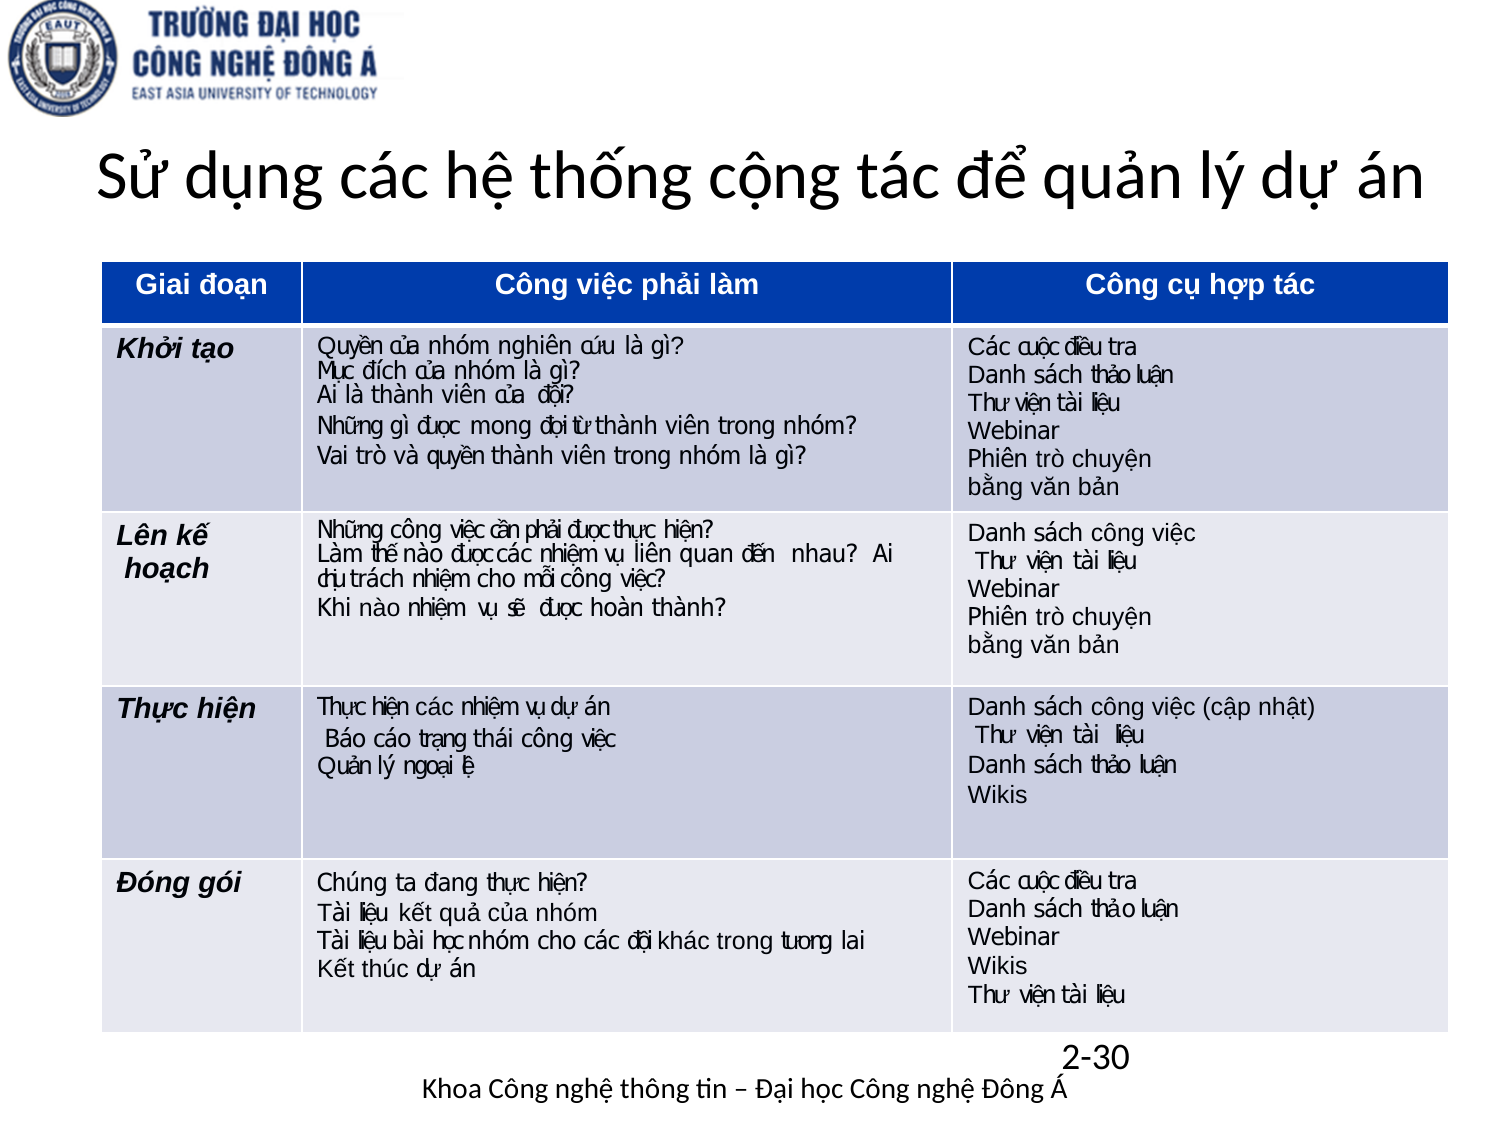

# Sử dụng các hệ thống cộng tác để quản lý dự án
| Giai đoạn | Công việc phải làm | Công cụ hợp tác |
| --- | --- | --- |
| Khởi tạo | Quyền của nhóm nghiên cứu là gì? Mục đích của nhóm là gì? Ai là thành viên của đội? Những gì được mong đợi từ thành viên trong nhóm? Vai trò và quyền thành viên trong nhóm là gì? | Các cuộc điều tra Danh sách thảo luận Thư viện tài liệu Webinar Phiên trò chuyện bằng văn bản |
| Lên kế hoạch | Những công việc cần phải được thực hiện? Làm thế nào được các nhiệm vụ liên quan đến nhau? Ai chịu trách nhiệm cho mỗi công việc? Khi nào nhiệm vụ sẽ được hoàn thành? | Danh sách công việc Thư viện tài liệu Webinar Phiên trò chuyện bằng văn bản |
| Thực hiện | Thực hiện các nhiệm vụ d ự án Báo cáo trạng thái công việc Quản lý ngoại lệ | Danh sách công việc (cập nhật) Thư viện tài liệu Danh sách thảo luận Wikis |
| Đóng gói | Chúng ta đang thực hiện? Tài liệu kết quả của nhóm Tài liệu bài học nhóm cho các đội khác trong tương lai Kết thúc dự án | Các cuộc điều tra Danh sách thả o luận Webinar Wikis Thư viện tài liệu |
2-30